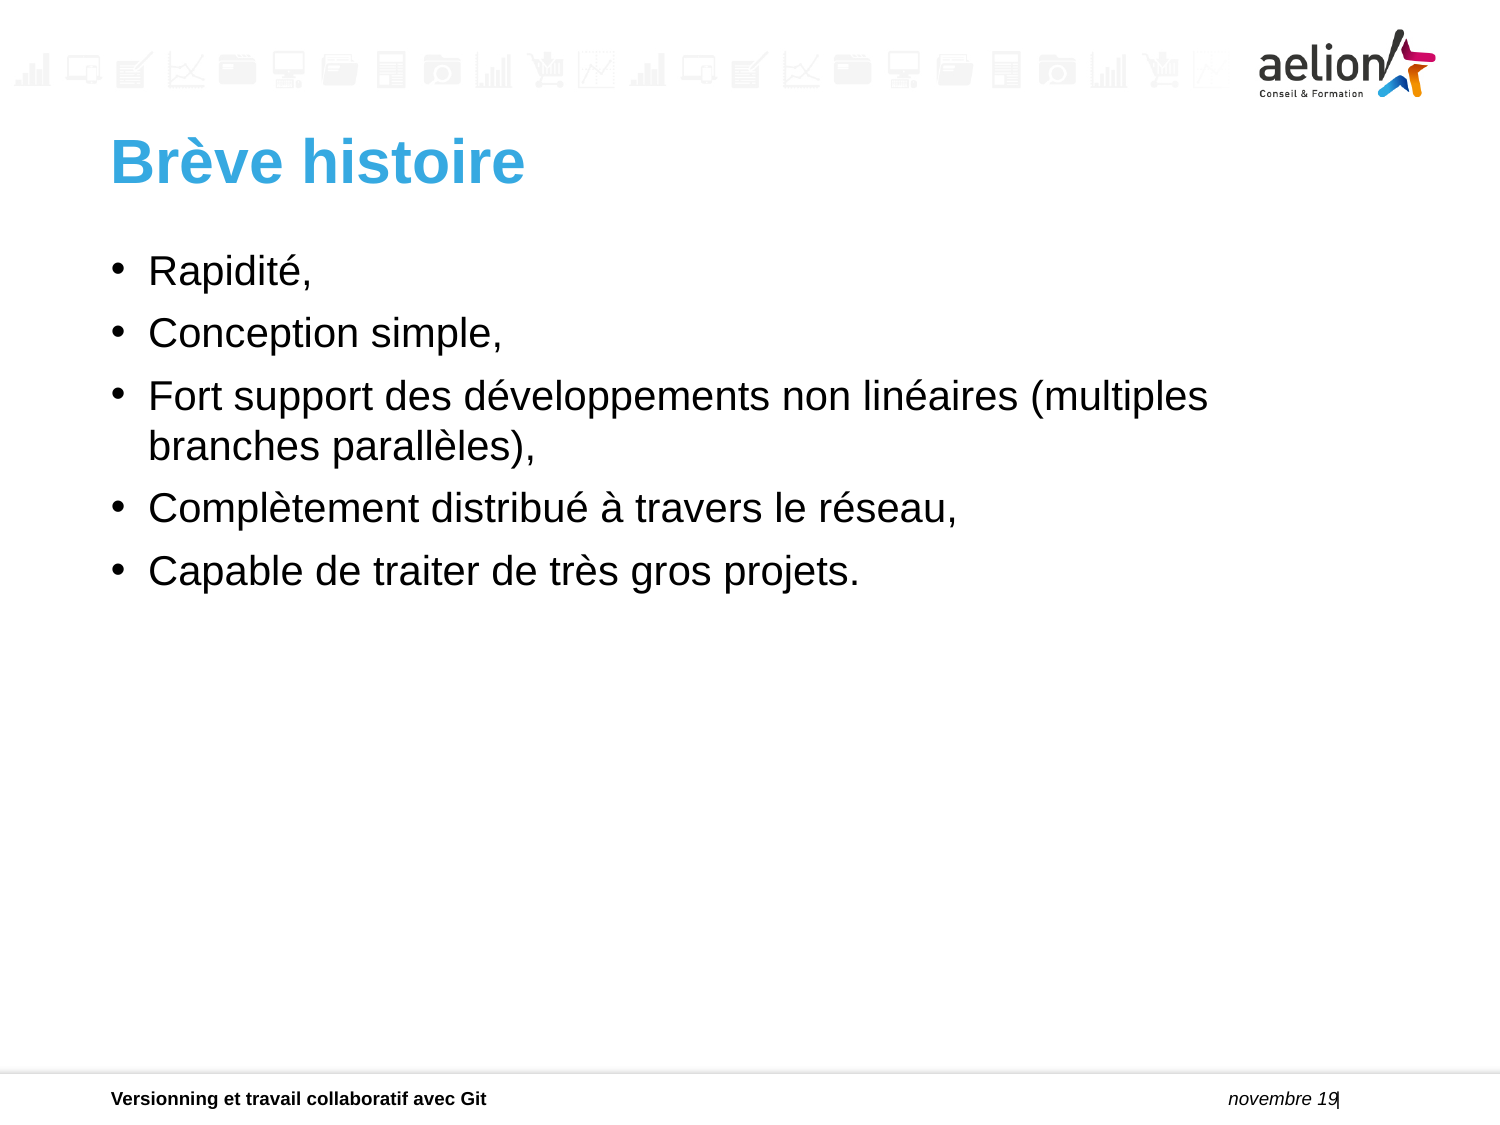

Brève histoire
Rapidité,
Conception simple,
Fort support des développements non linéaires (multiples branches parallèles),
Complètement distribué à travers le réseau,
Capable de traiter de très gros projets.

Versionning et travail collaboratif avec Git
novembre 19